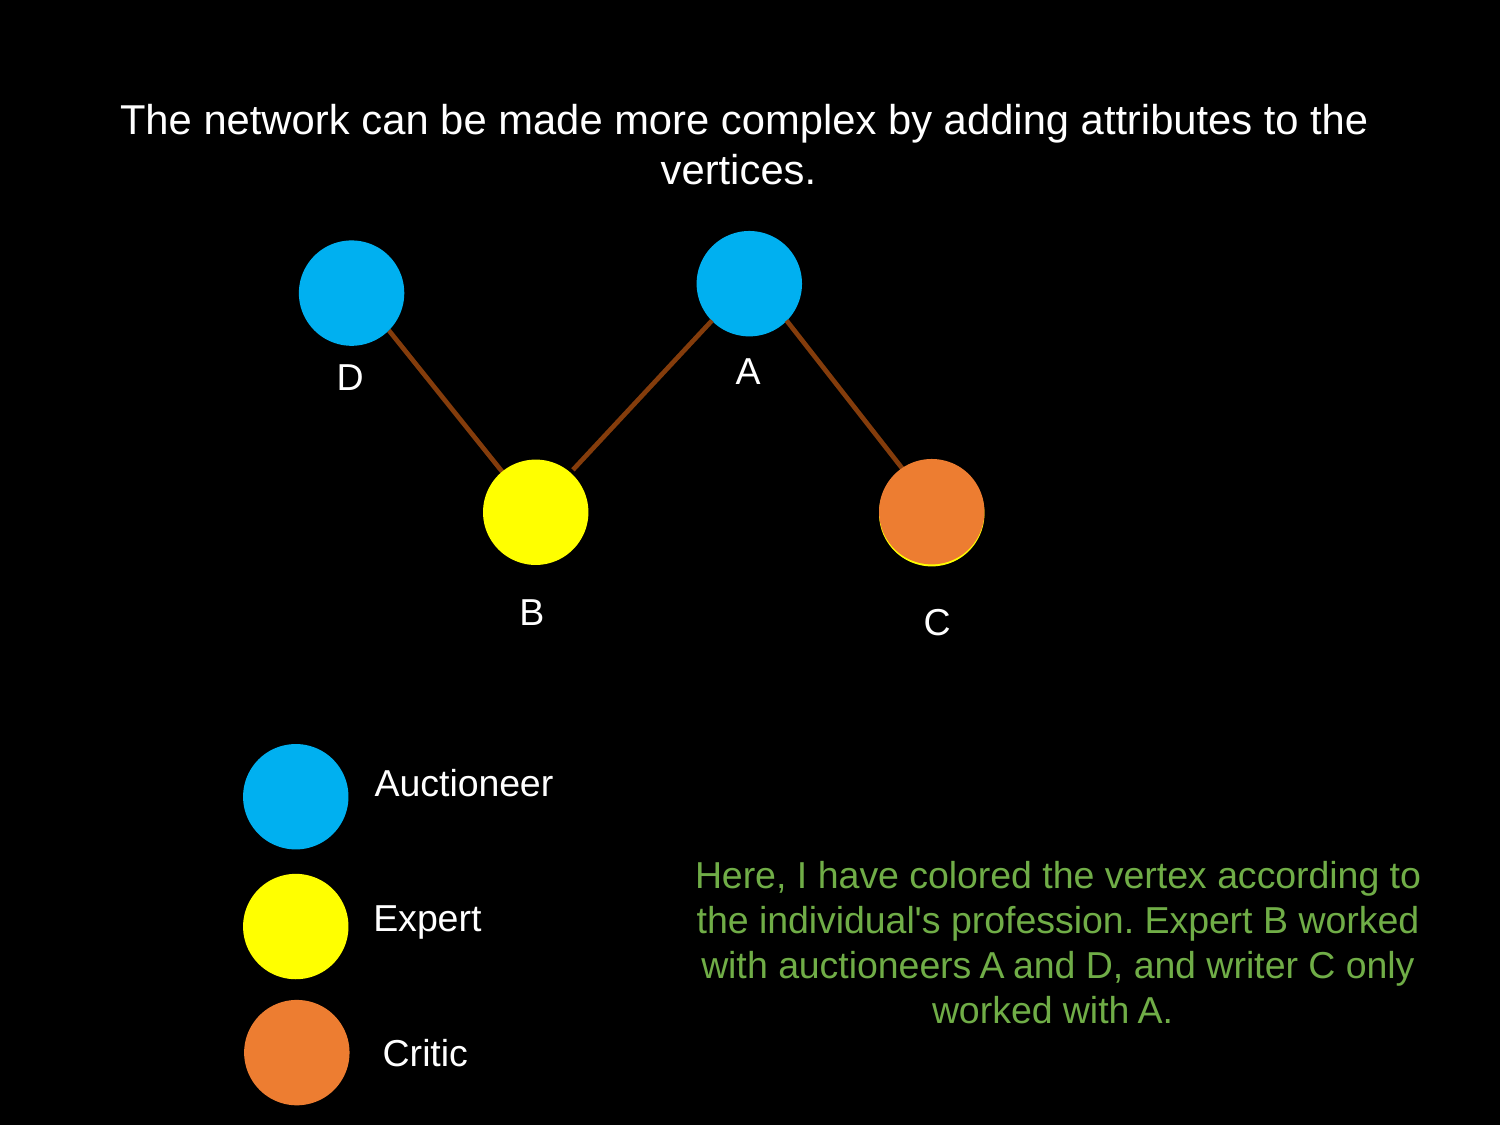

The network can be made more complex by adding attributes to the vertices.

A
D

B
C

Auctioneer
Here, I have colored the vertex according to the individual's profession. Expert B worked with auctioneers A and D, and writer C only worked with A.

Expert

Critic